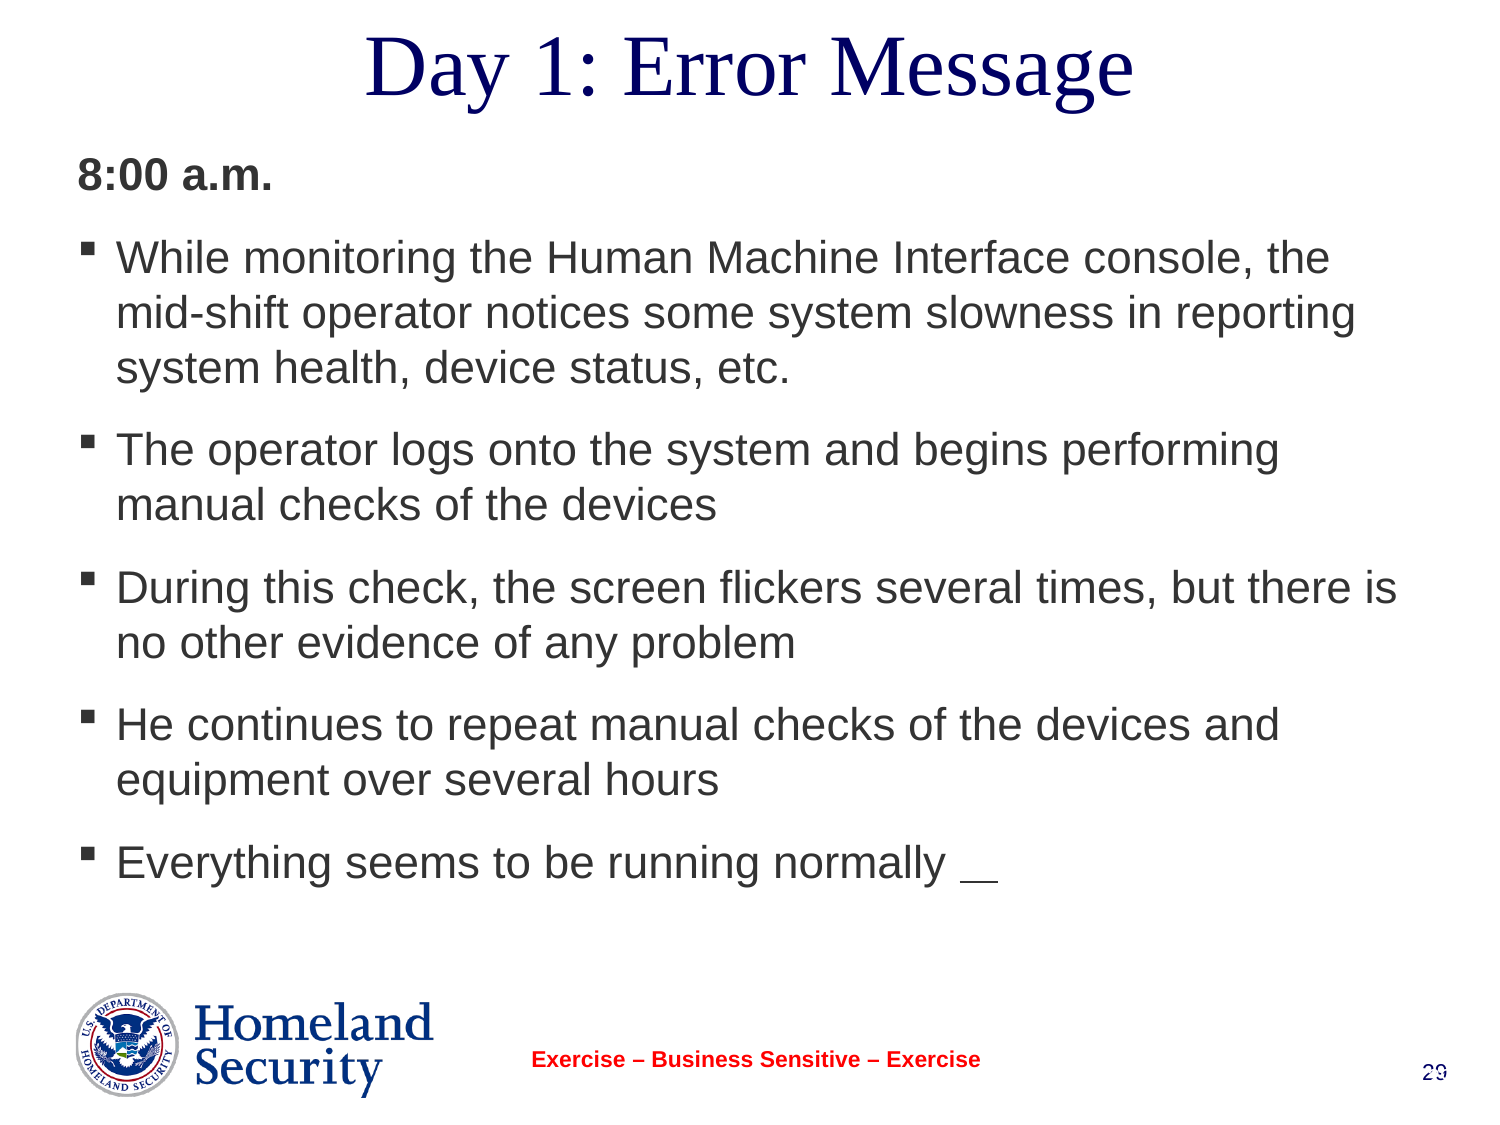

# Day 1: Error Message
8:00 a.m.
While monitoring the Human Machine Interface console, the mid-shift operator notices some system slowness in reporting system health, device status, etc.
The operator logs onto the system and begins performing manual checks of the devices
During this check, the screen flickers several times, but there is no other evidence of any problem
He continues to repeat manual checks of the devices and equipment over several hours
Everything seems to be running normally
Exercise – Business Sensitive – Exercise
29